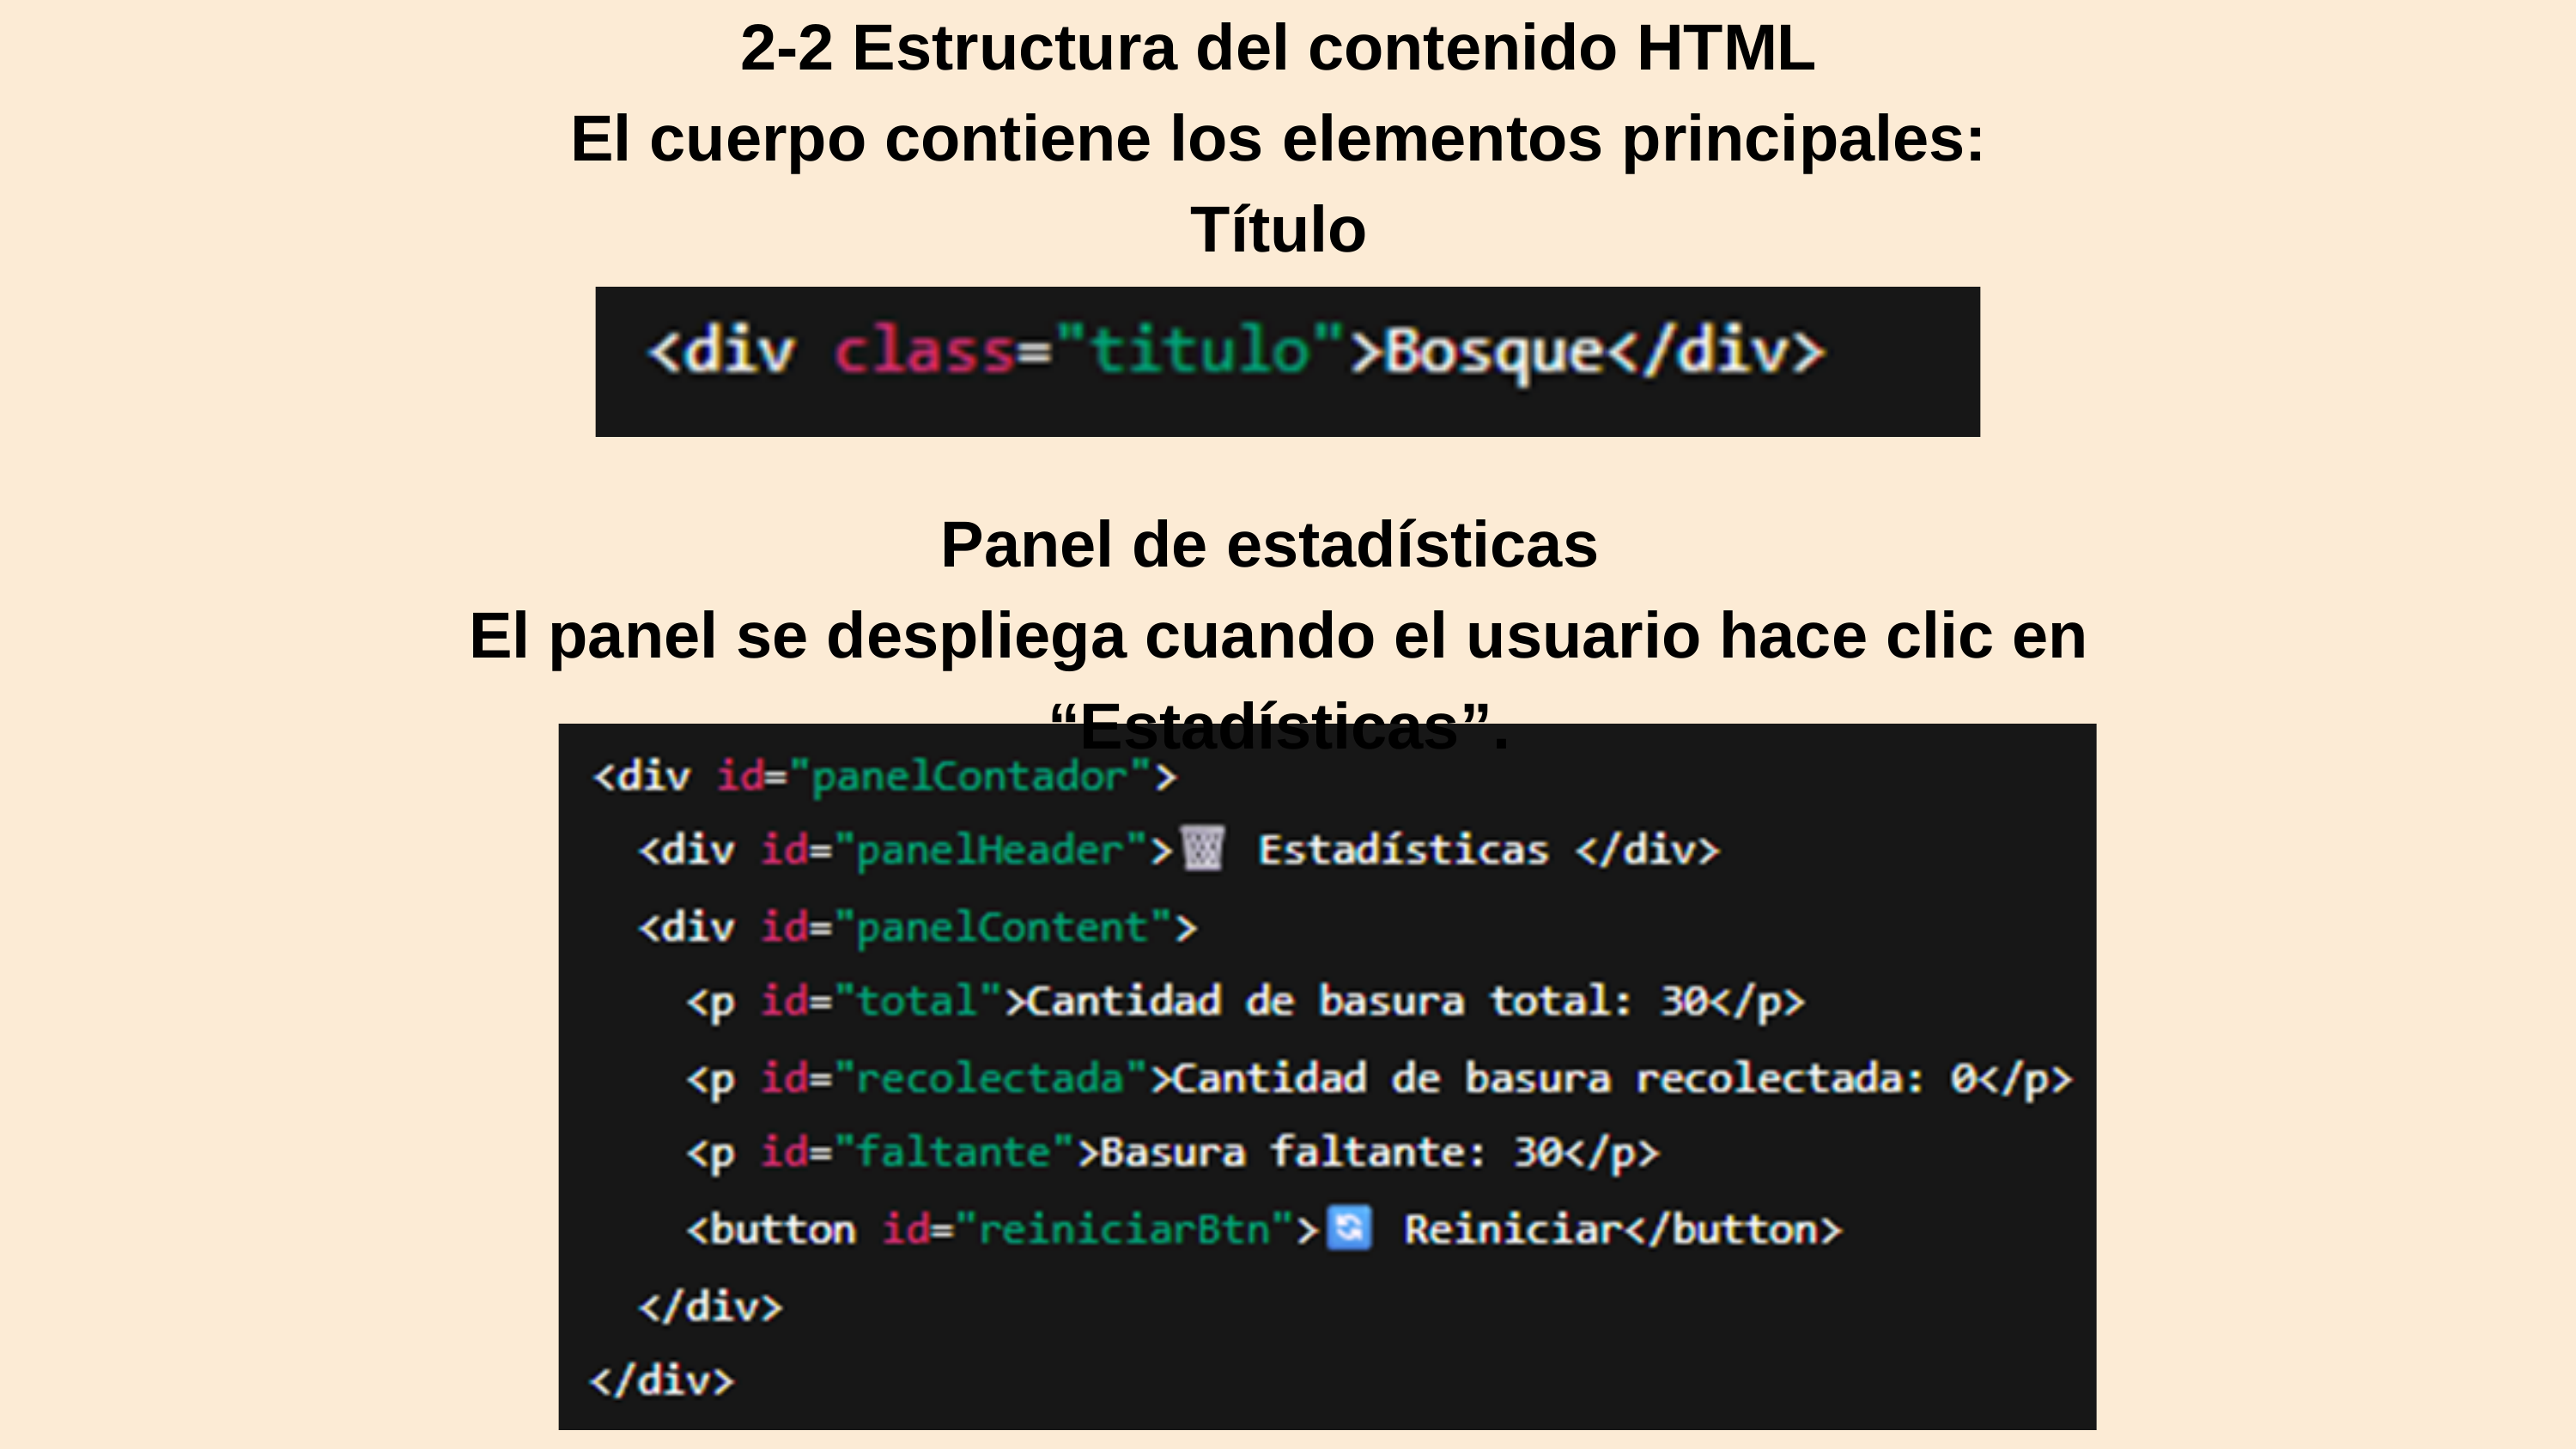

2-2 Estructura del contenido HTML
El cuerpo contiene los elementos principales:
Título

Panel de estadísticas
El panel se despliega cuando el usuario hace clic en “Estadísticas”.